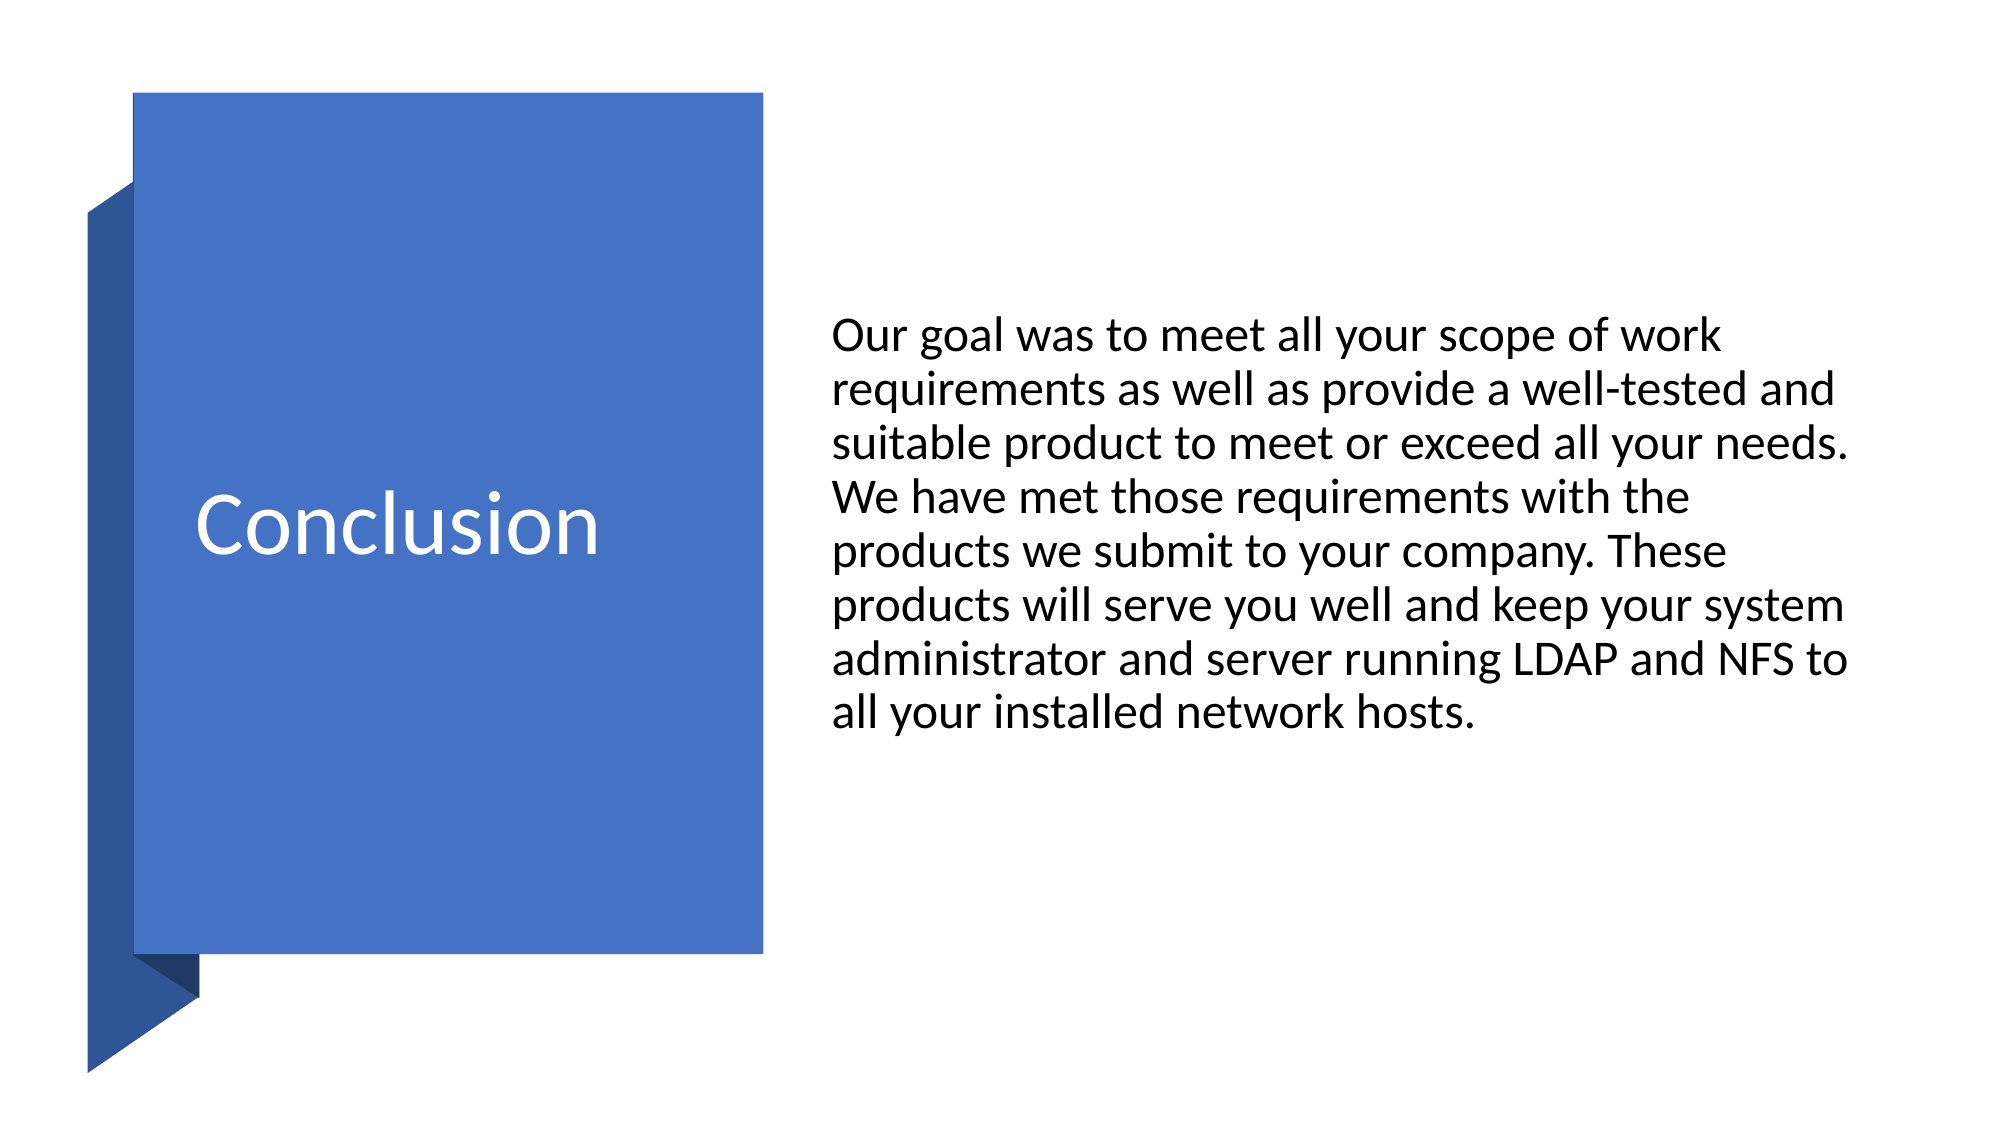

# Conclusion
Our goal was to meet all your scope of work requirements as well as provide a well-tested and suitable product to meet or exceed all your needs. We have met those requirements with the products we submit to your company. These products will serve you well and keep your system administrator and server running LDAP and NFS to all your installed network hosts.